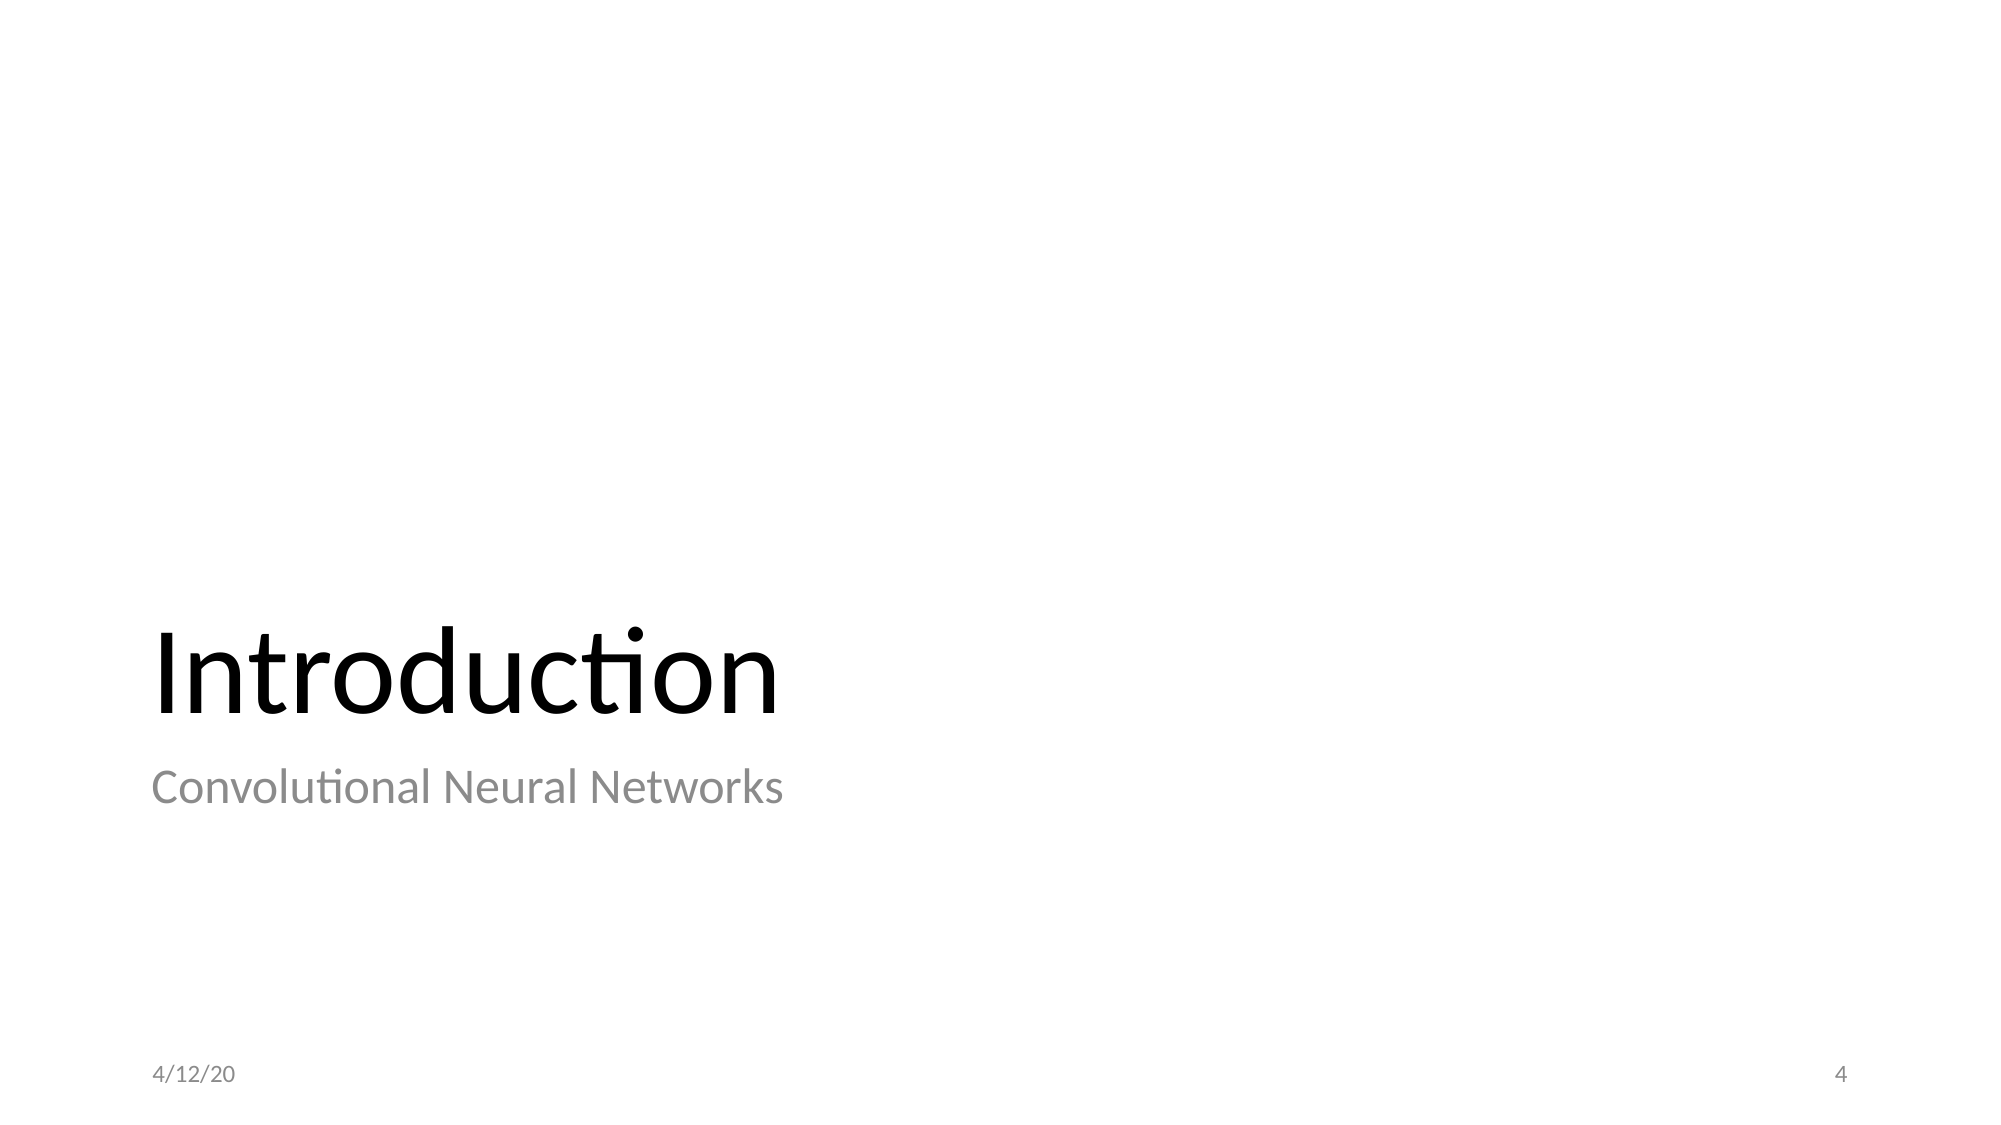

# Introduction
Convolutional Neural Networks
4/12/20
4